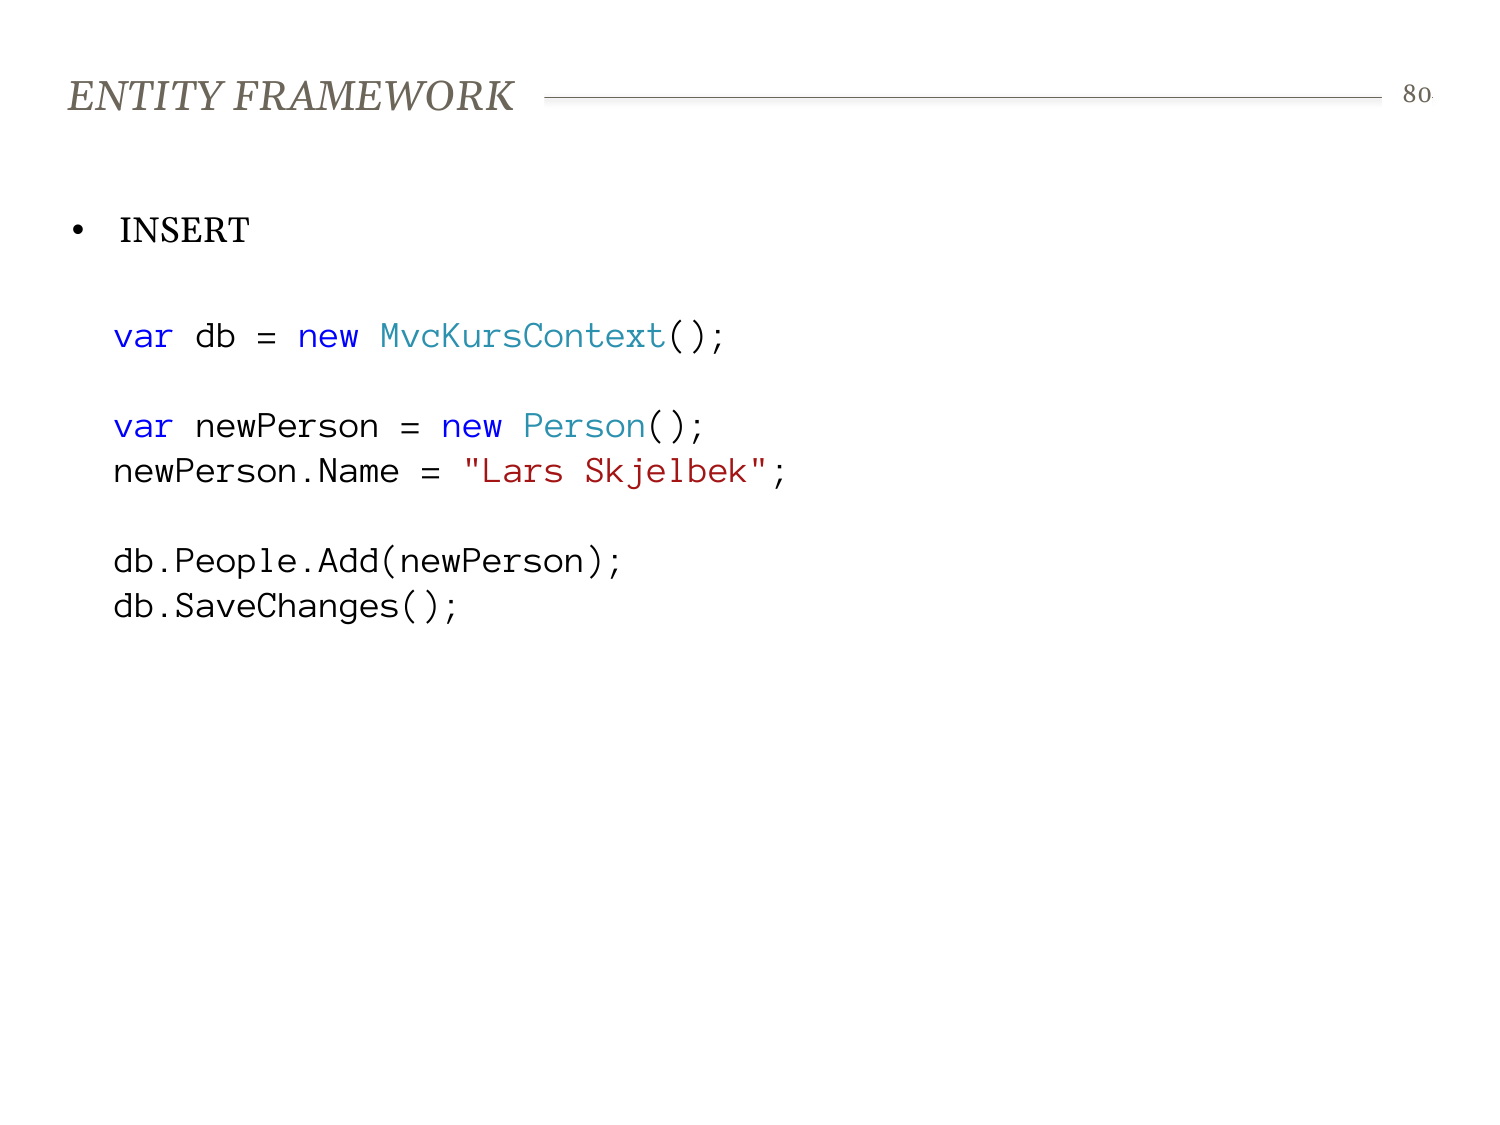

# Entity Framework
80
INSERT
var db = new MvcKursContext();

var newPerson = new Person();
newPerson.Name = "Lars Skjelbek";
db.People.Add(newPerson);
db.SaveChanges();